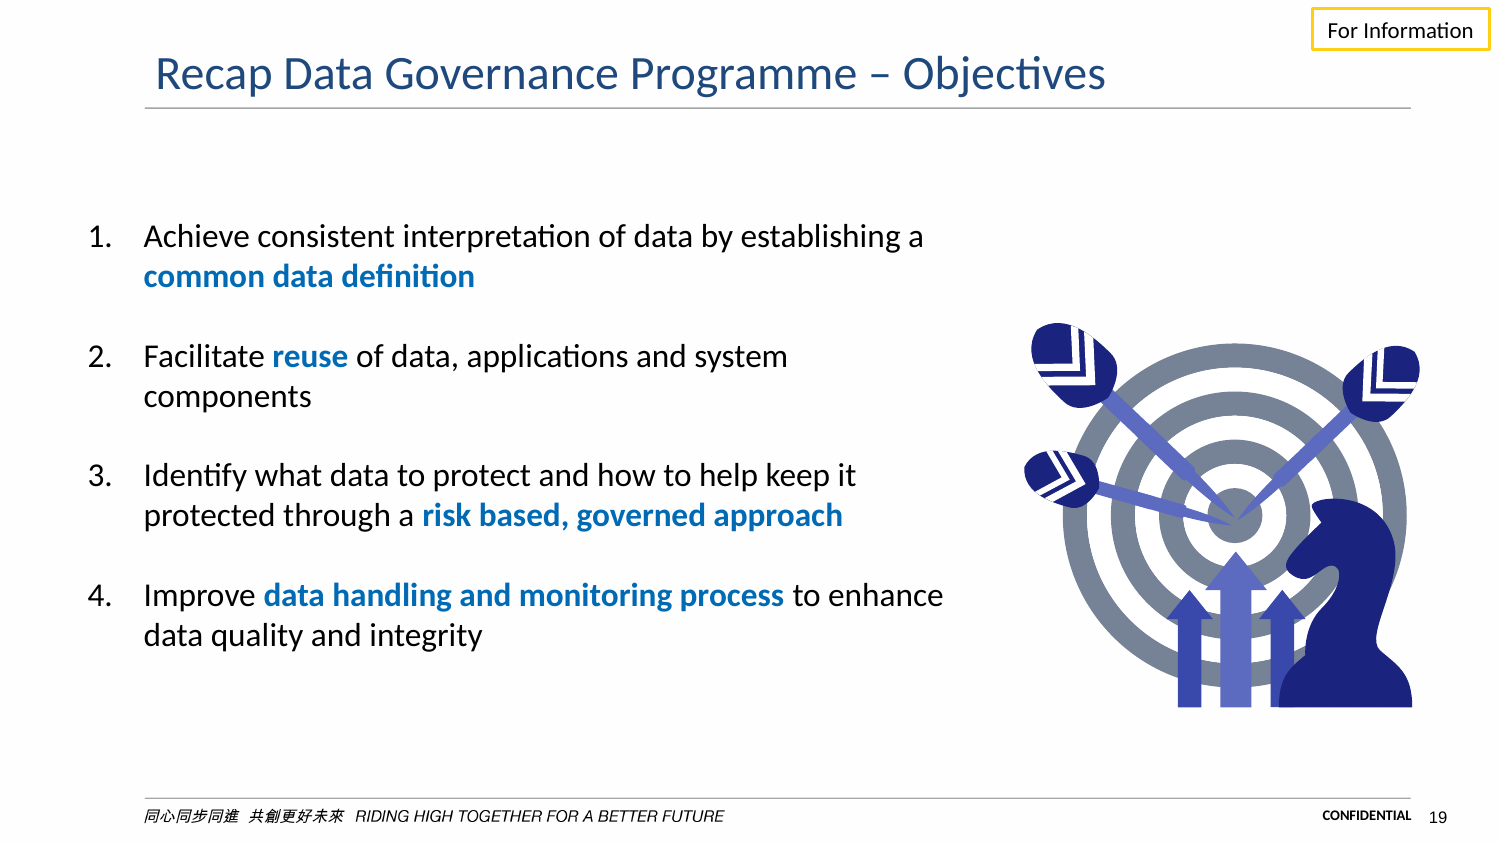

For Information
Recap Data Governance Programme – Objectives

Achieve consistent interpretation of data by establishing a common data definition

Facilitate reuse of data, applications and system components

Identify what data to protect and how to help keep it protected through a risk based, governed approach

Improve data handling and monitoring process to enhance data quality and integrity

CONFIDENTIAL